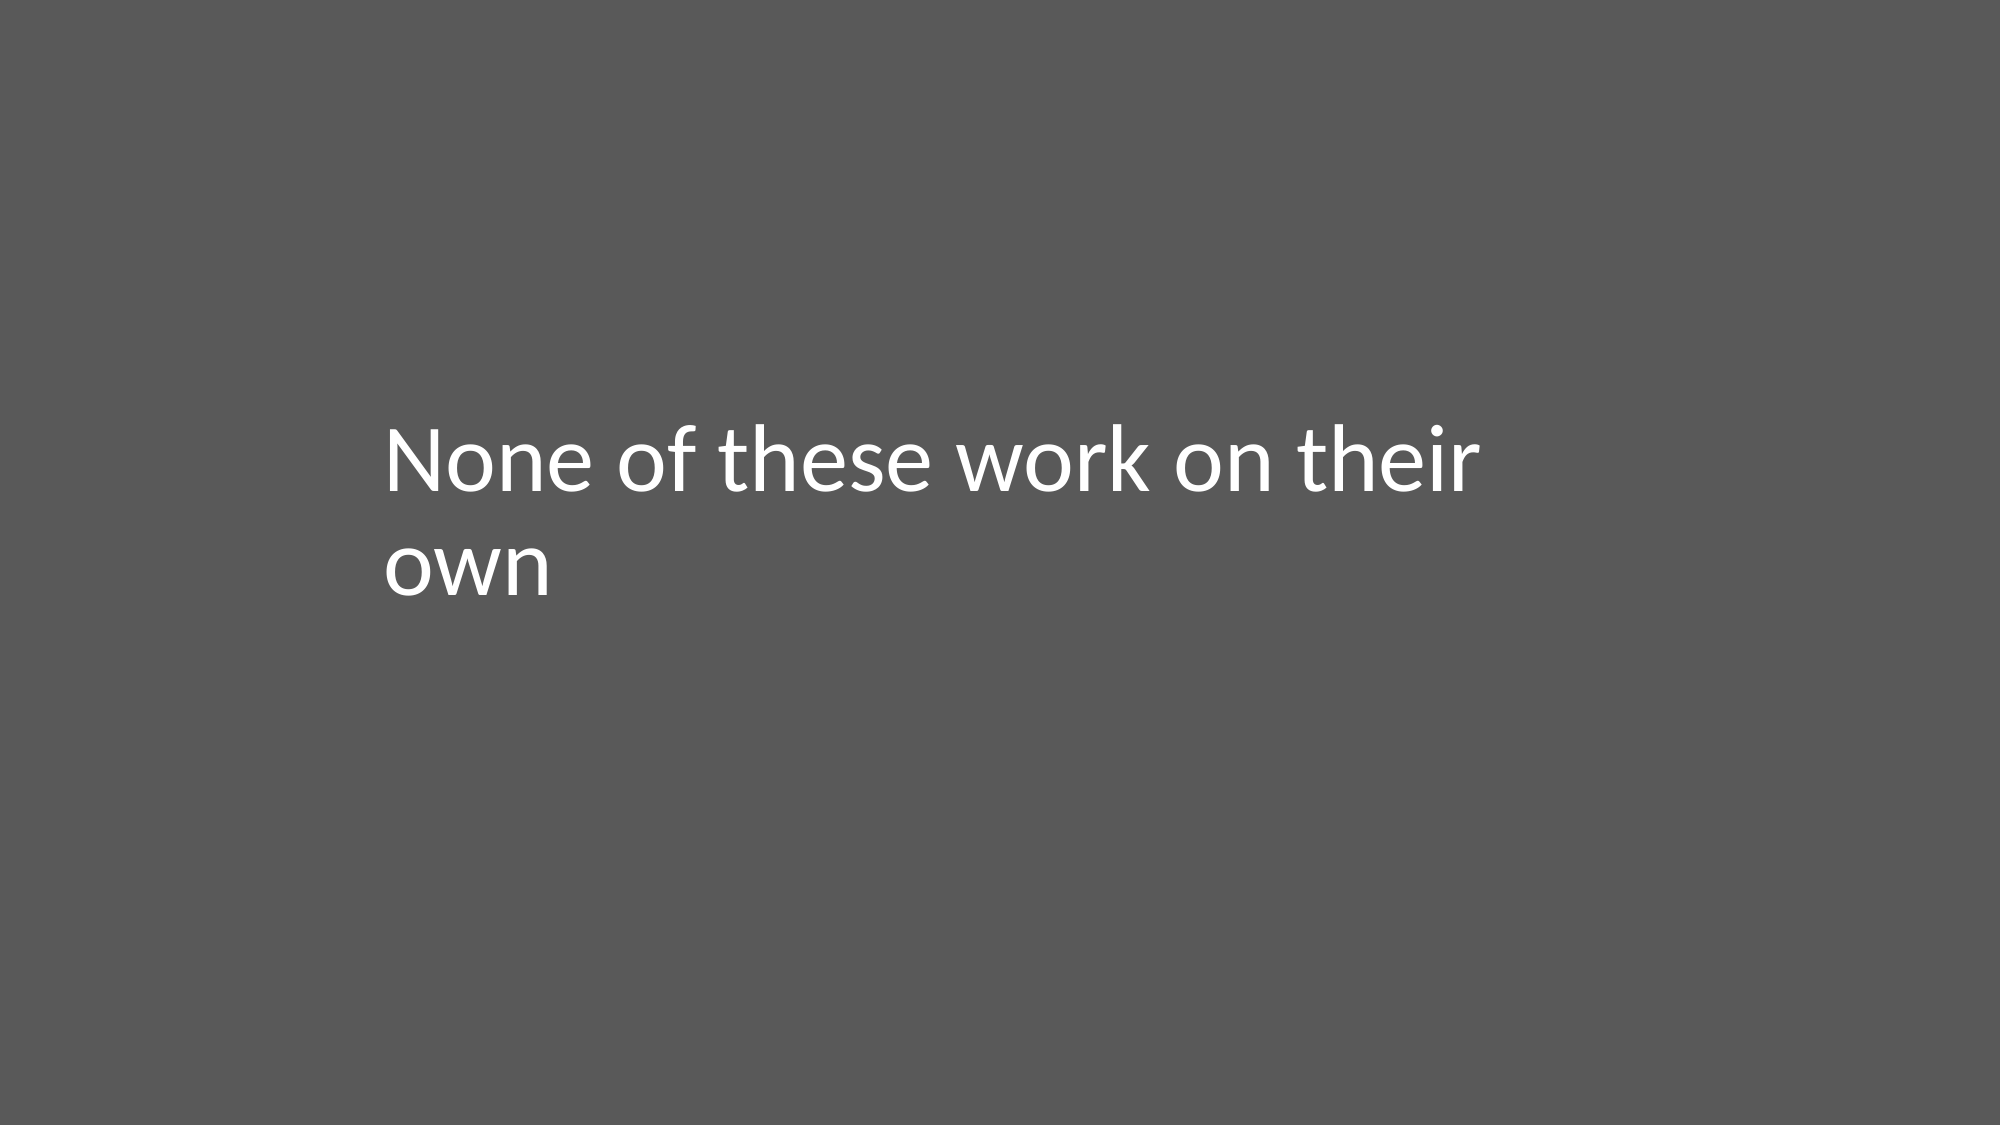

# None of these work on their own